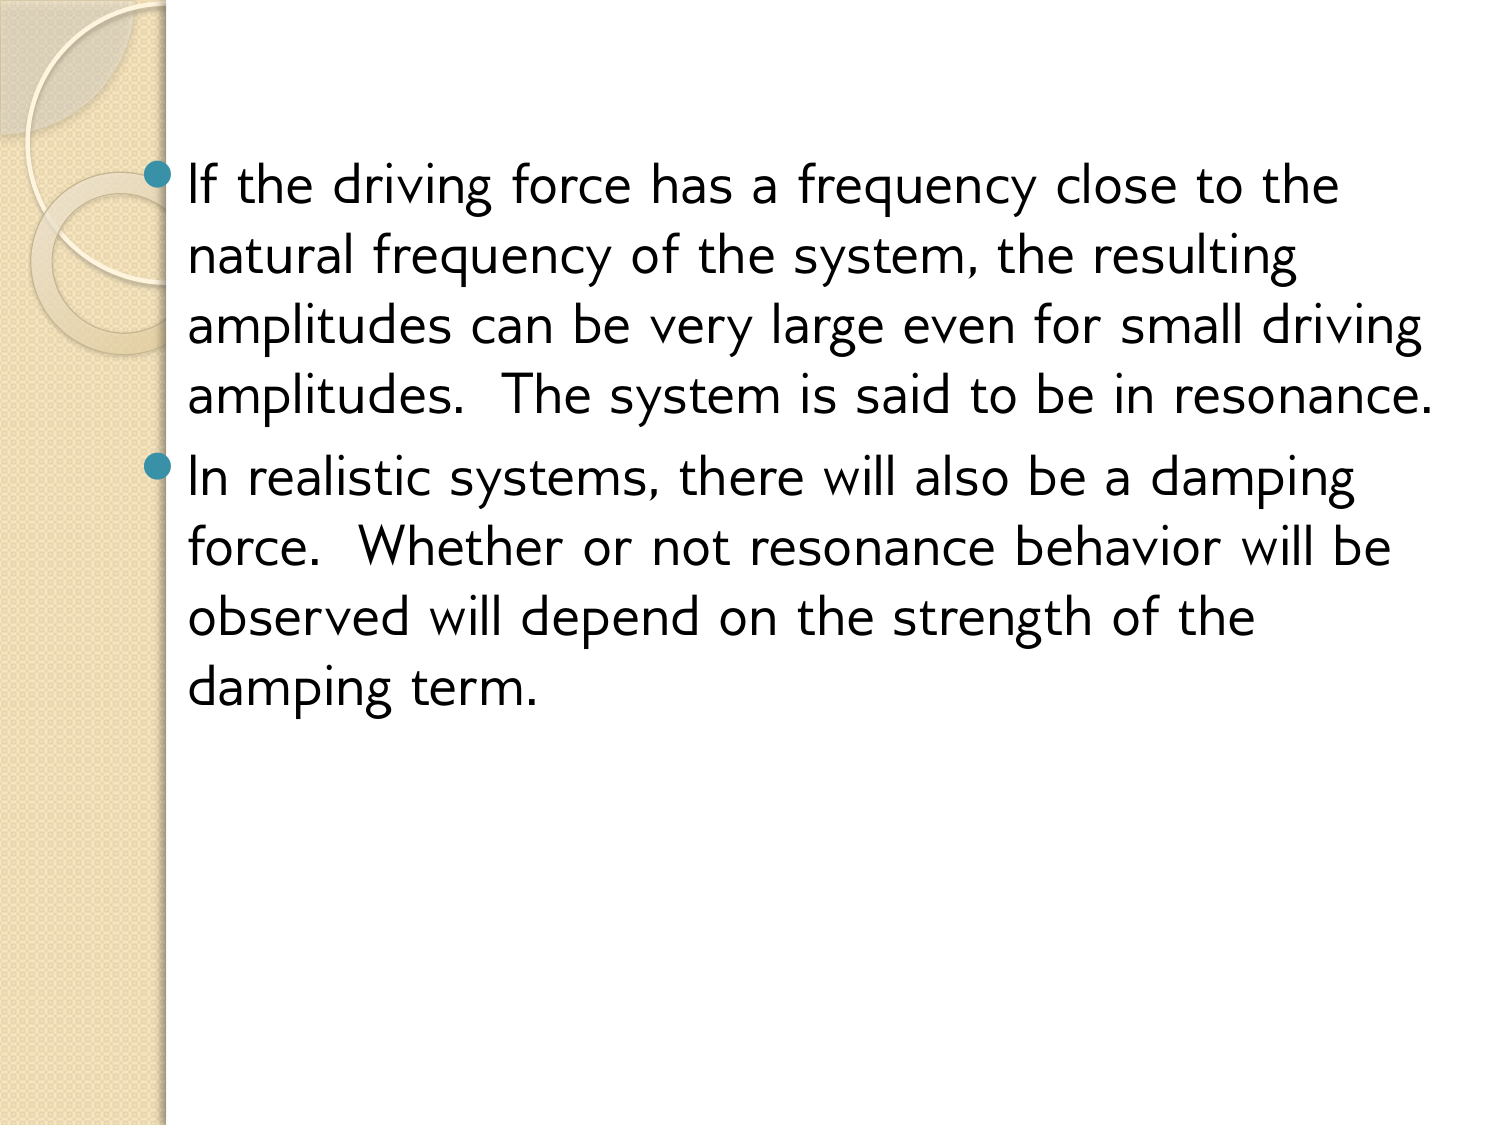

If the driving force has a frequency close to the natural frequency of the system, the resulting amplitudes can be very large even for small driving amplitudes.  The system is said to be in resonance.
In realistic systems, there will also be a damping force.  Whether or not resonance behavior will be observed will depend on the strength of the damping term.